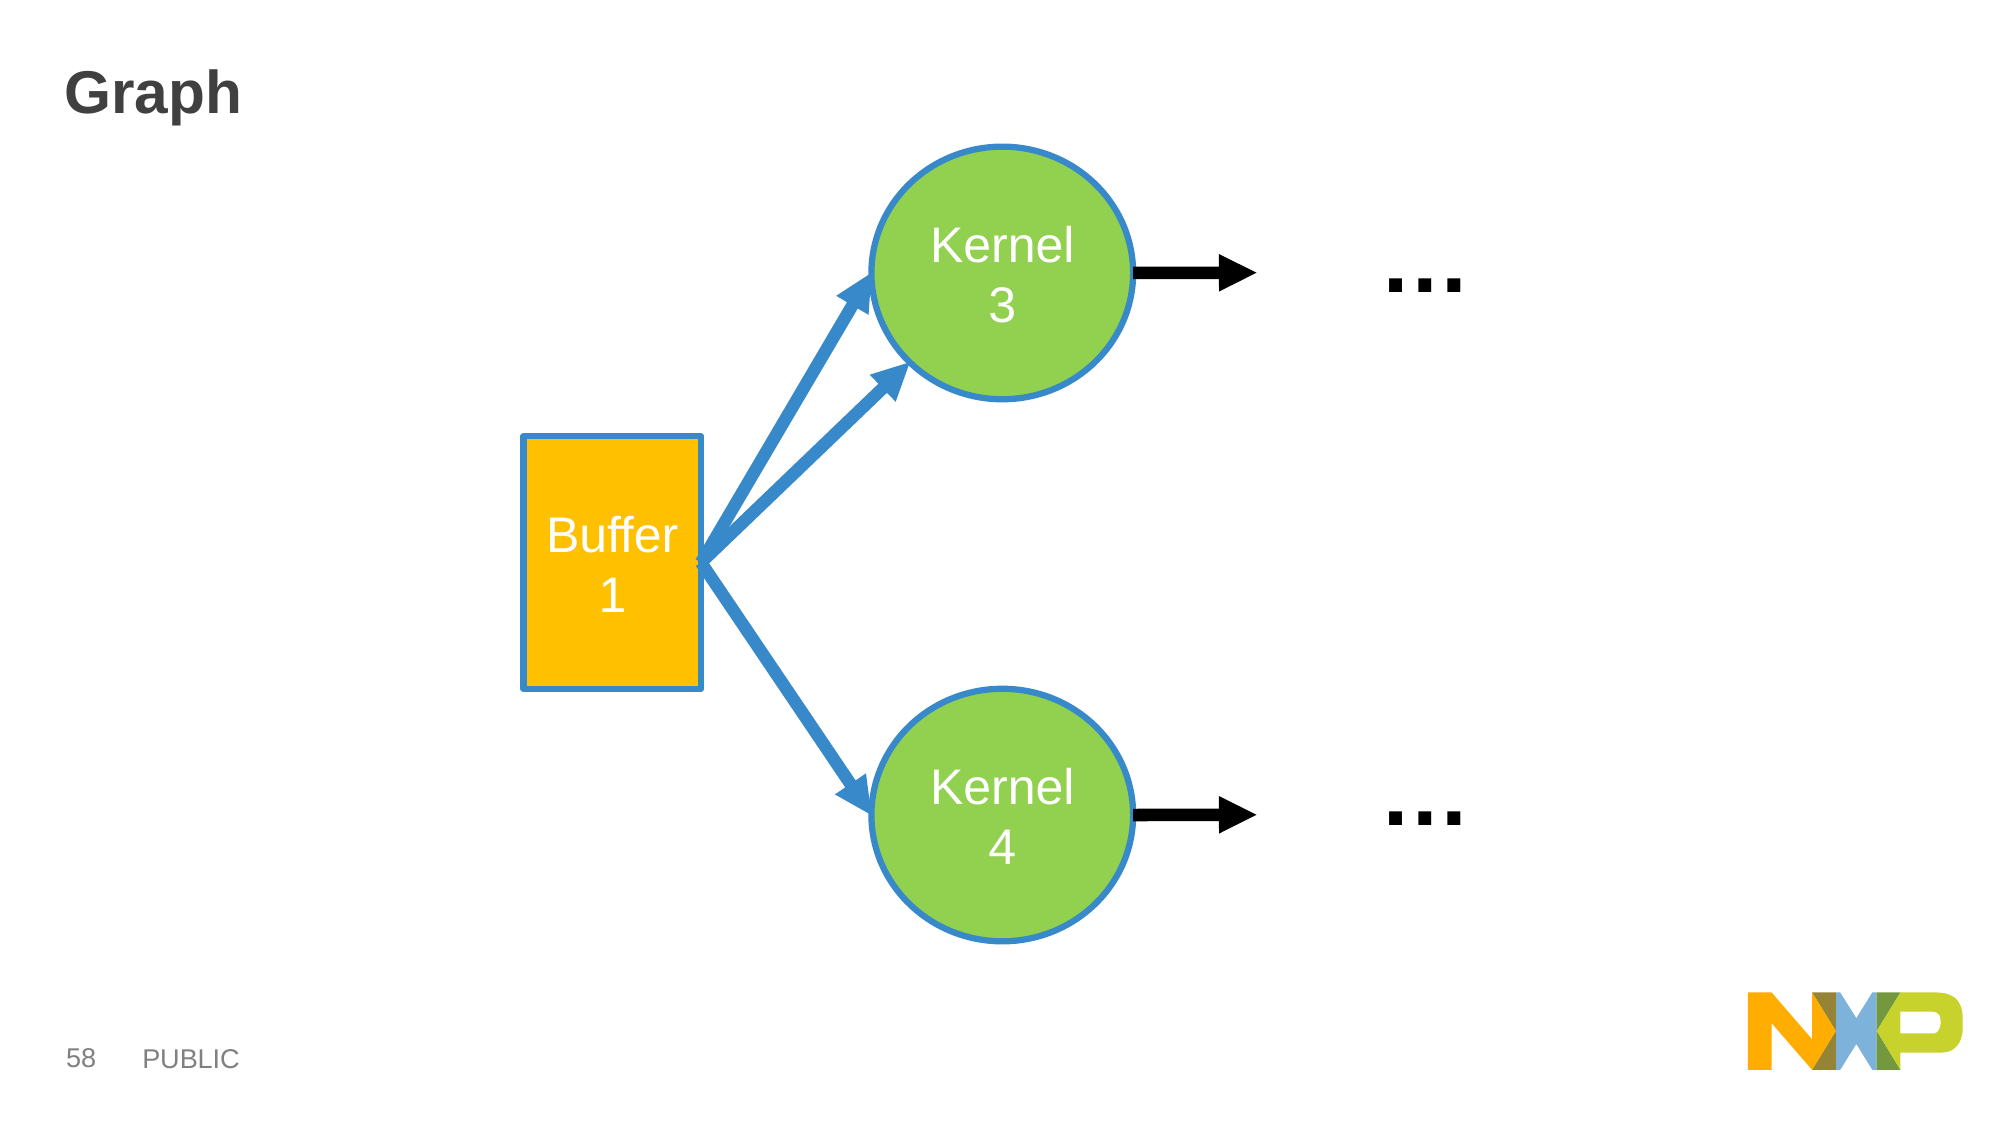

# Graph
Kernel 3
…
Buffer 1
…
Kernel 4